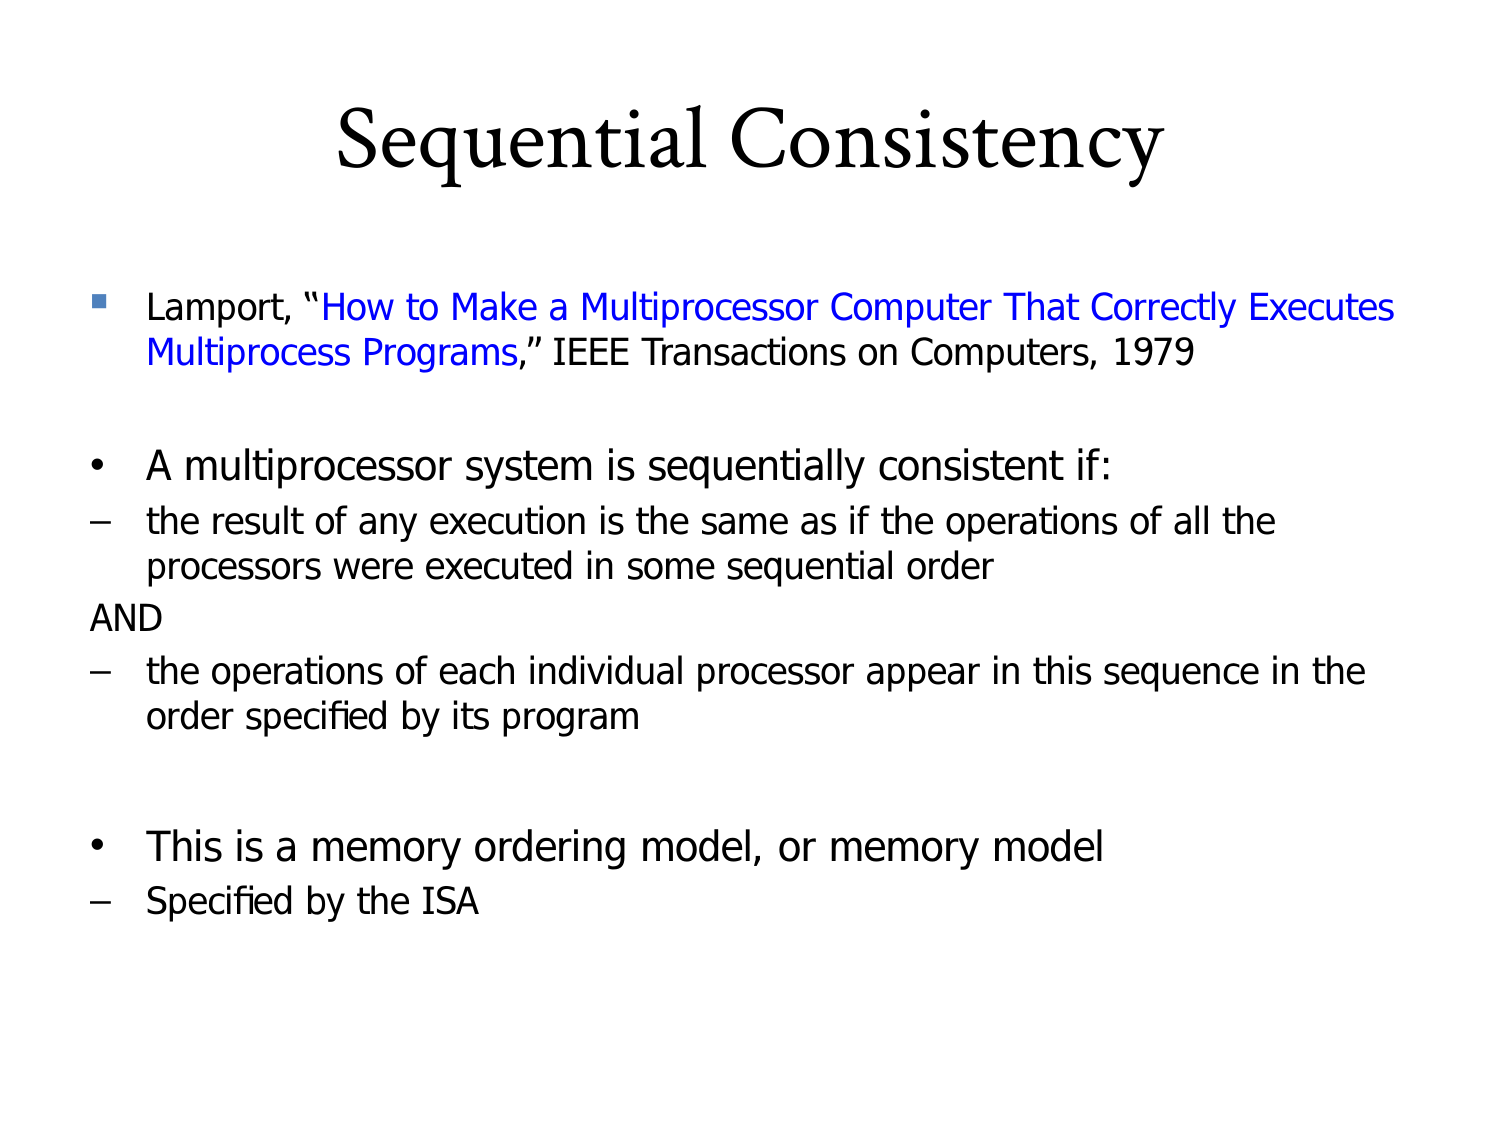

# Sequential Consistency
Lamport, “How to Make a Multiprocessor Computer That Correctly Executes Multiprocess Programs,” IEEE Transactions on Computers, 1979

A multiprocessor system is sequentially consistent if:
the result of any execution is the same as if the operations of all the processors were executed in some sequential order
AND
the operations of each individual processor appear in this sequence in the order specified by its program

This is a memory ordering model, or memory model
Specified by the ISA